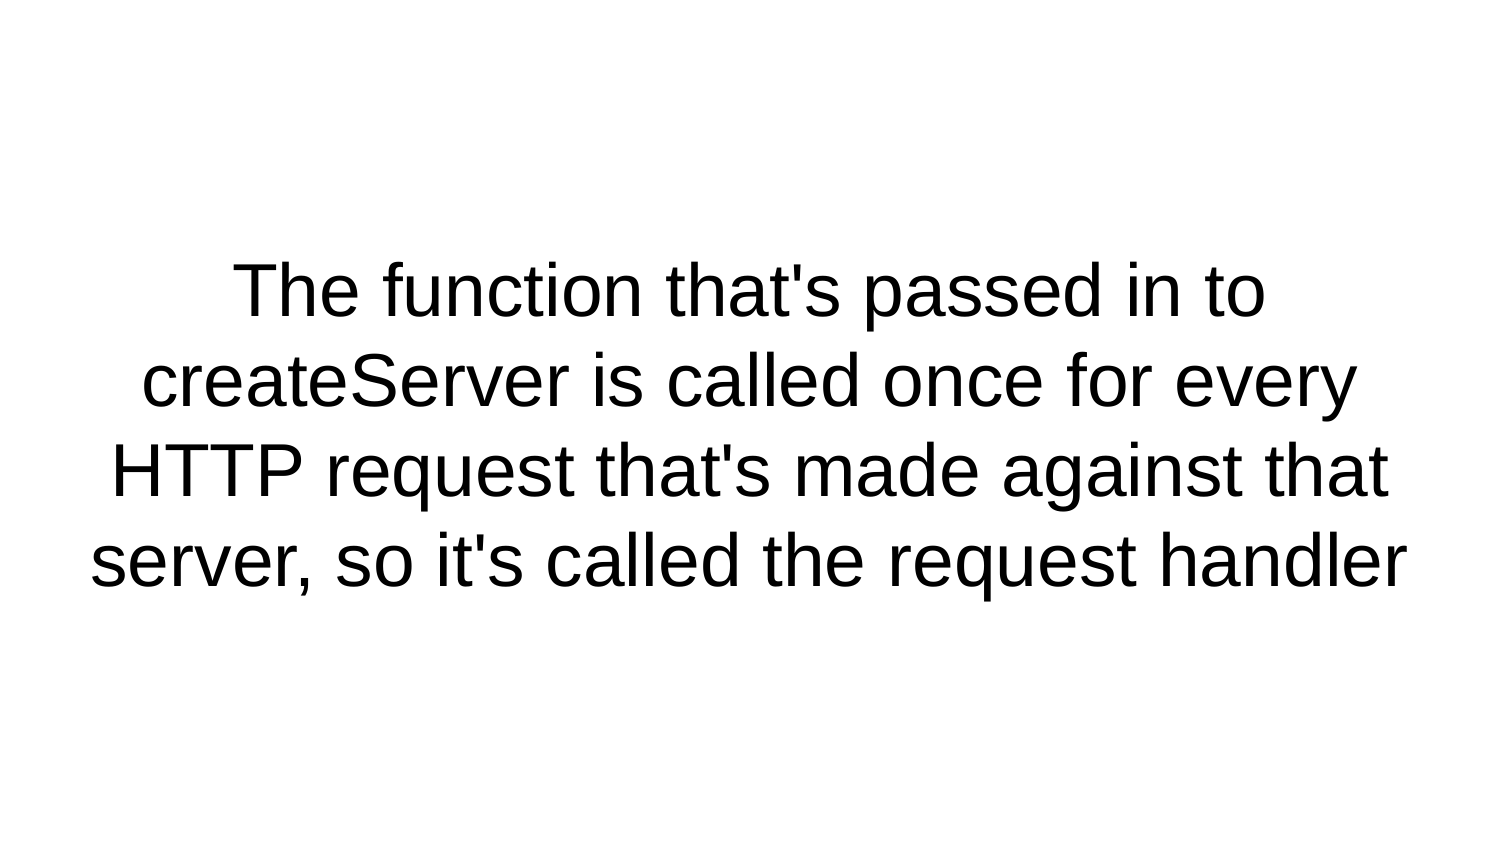

# The function that's passed in to createServer is called once for every HTTP request that's made against that server, so it's called the request handler